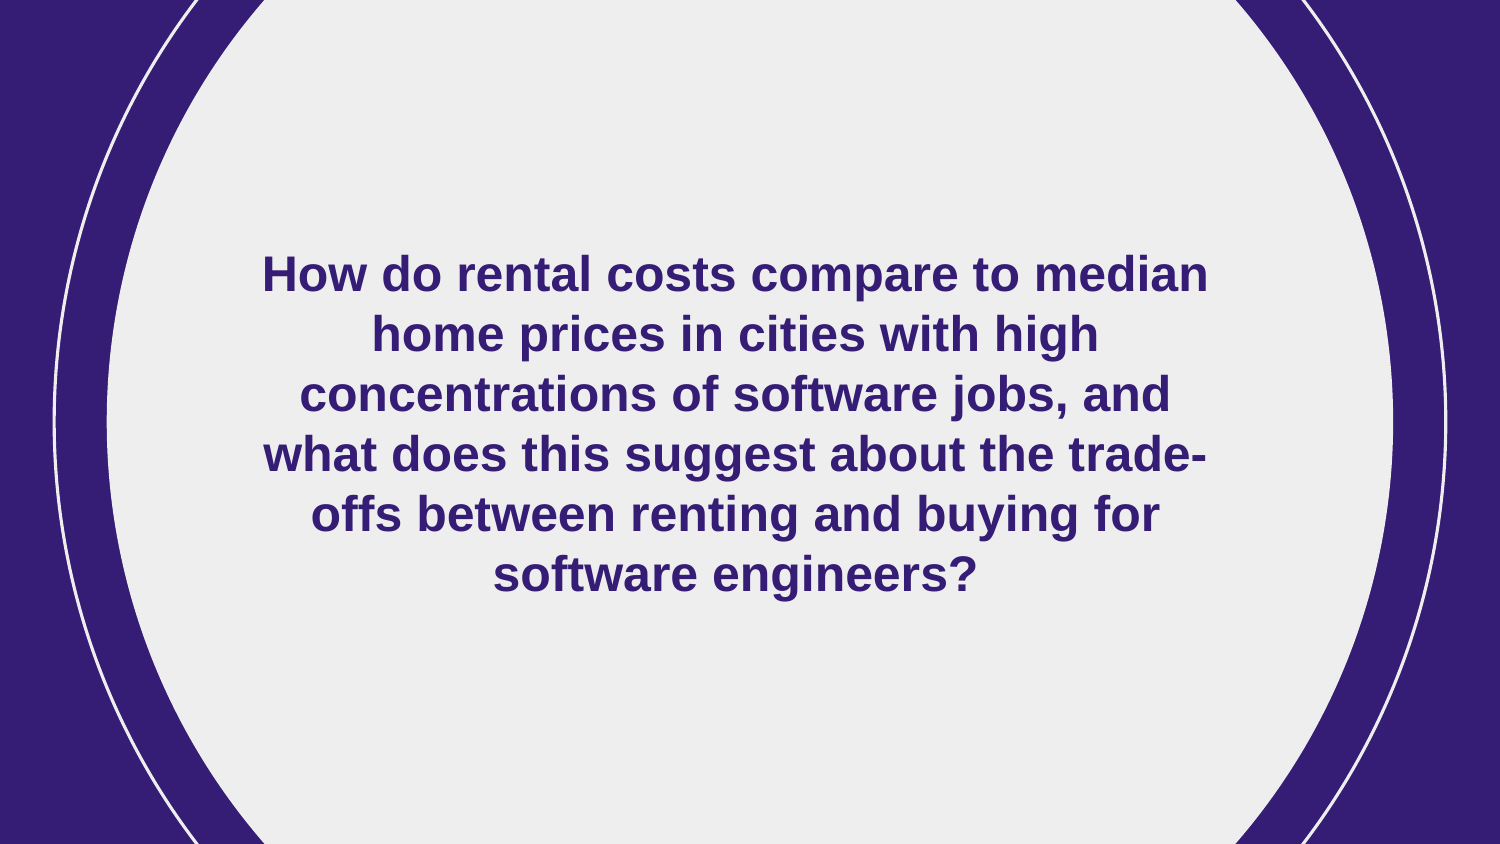

# How do rental costs compare to median home prices in cities with high concentrations of software jobs, and what does this suggest about the trade-offs between renting and buying for software engineers?